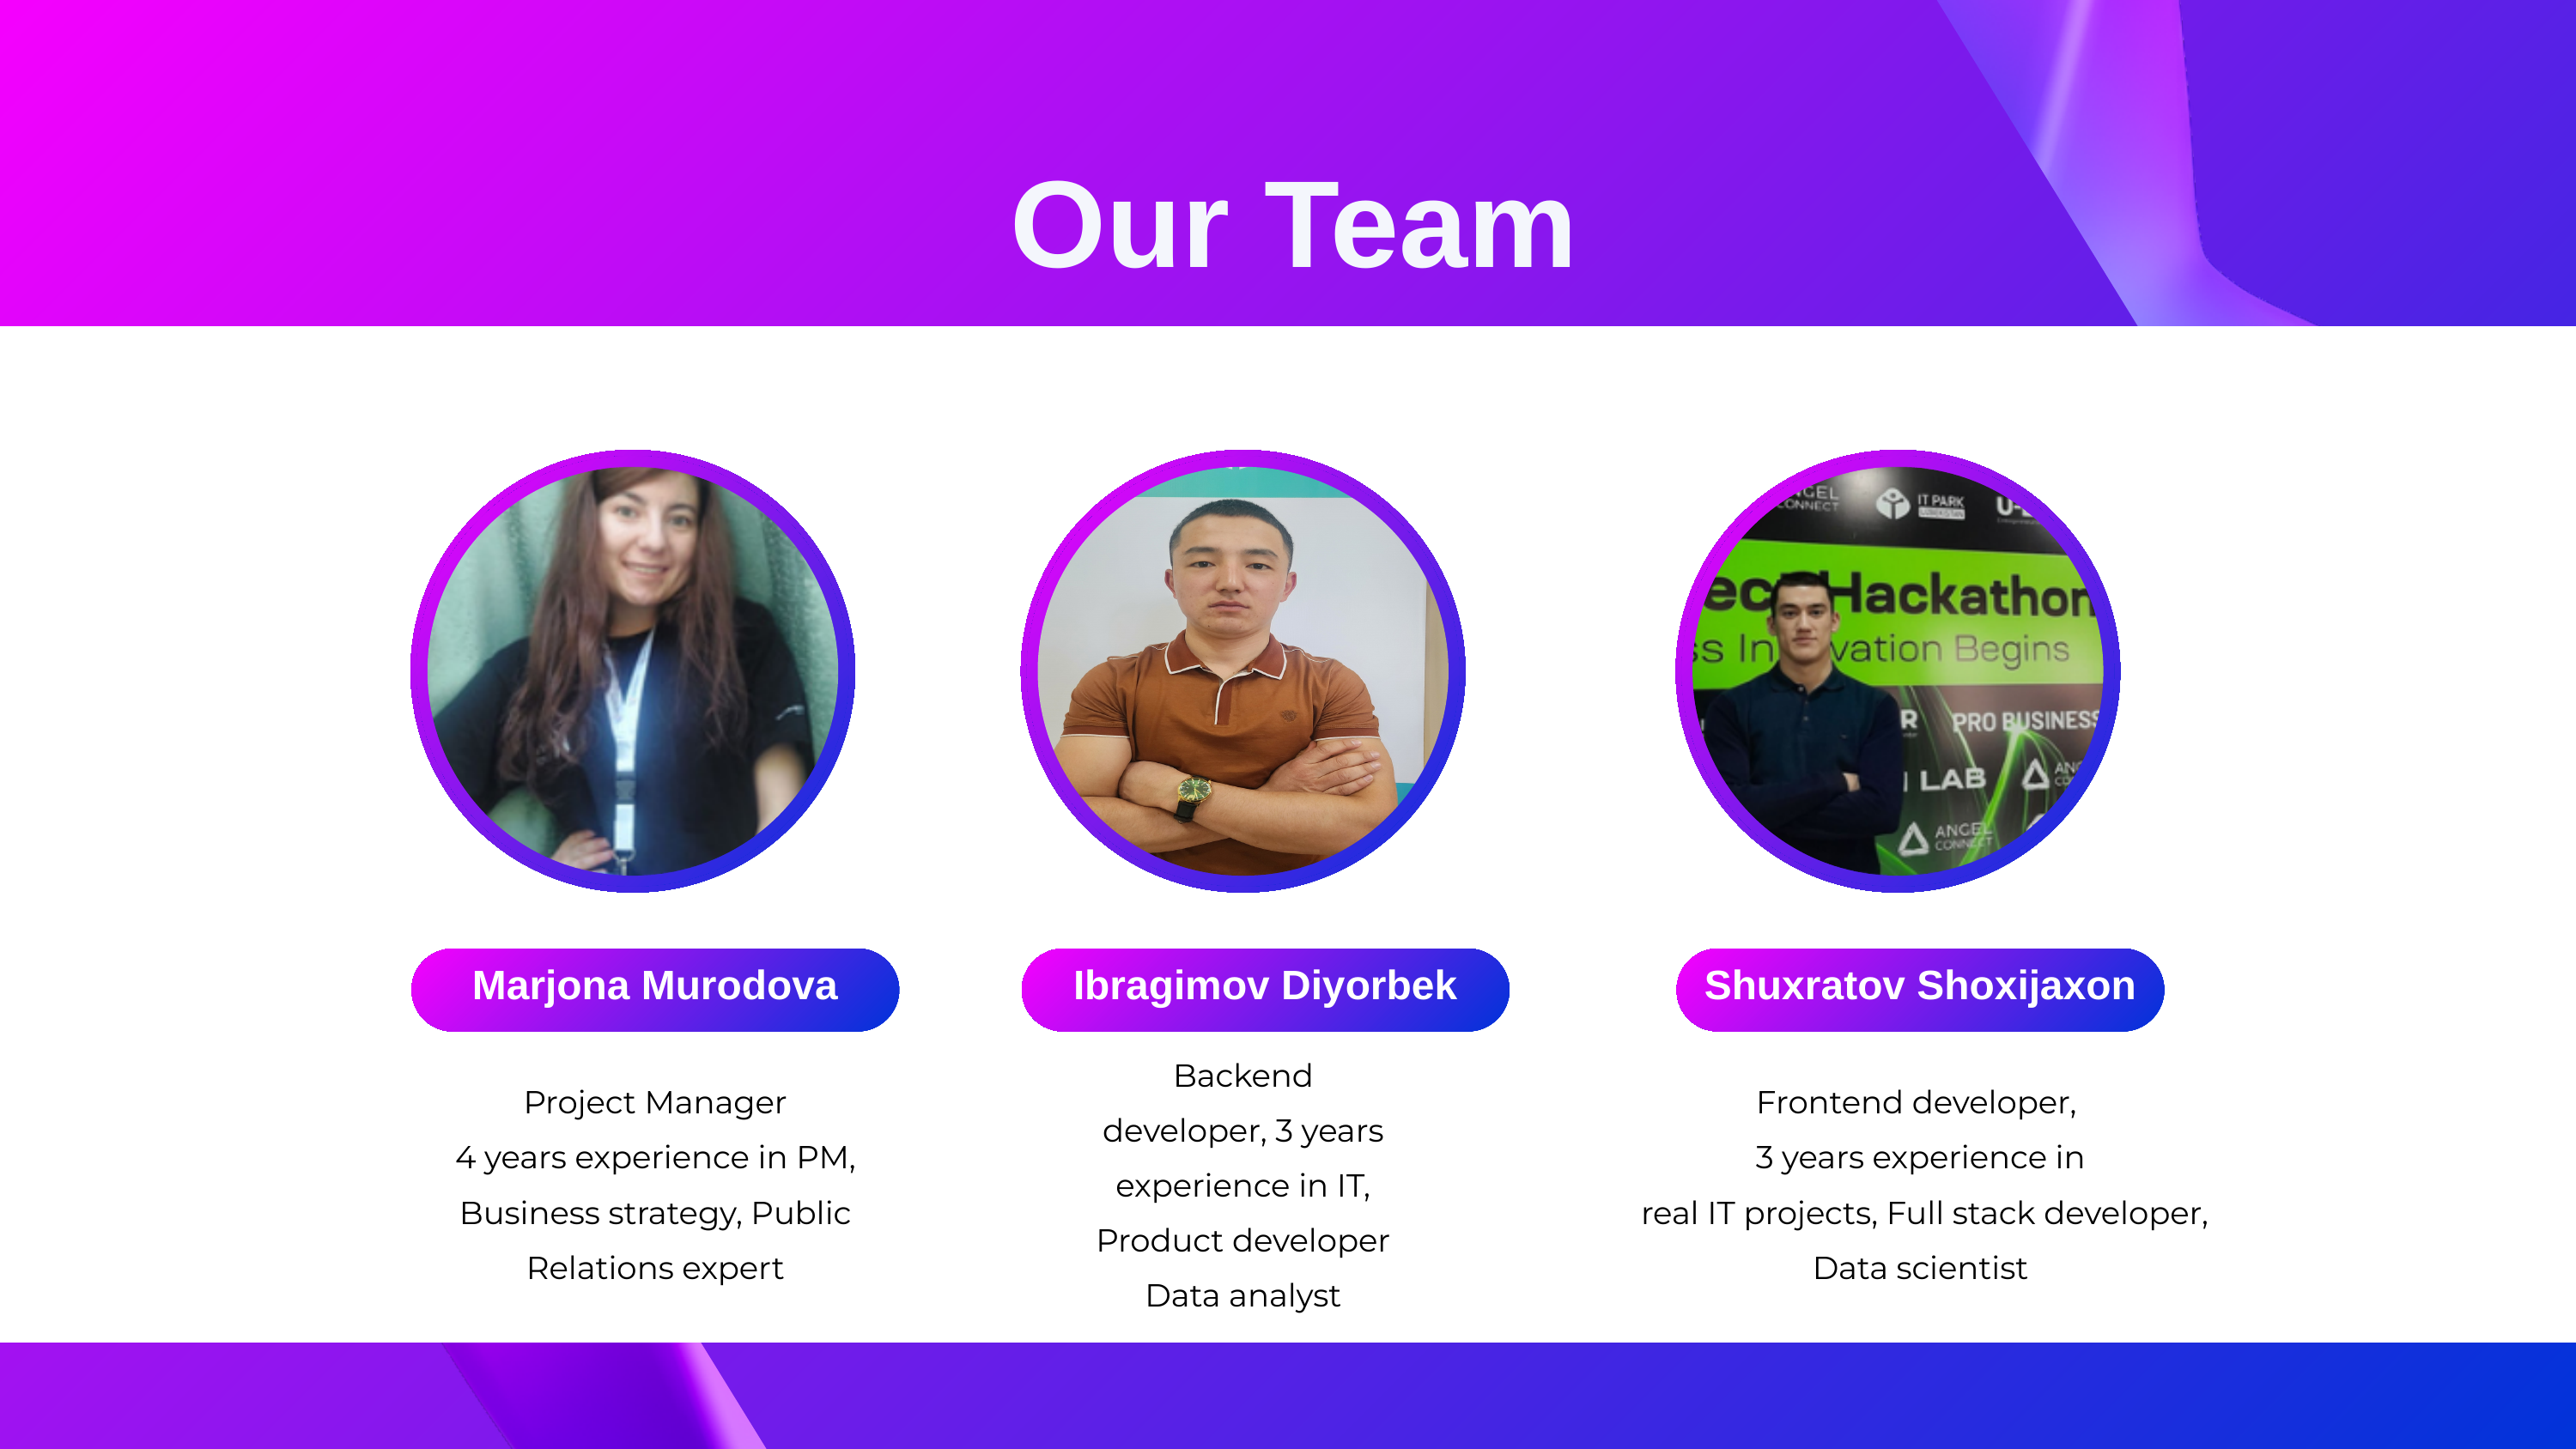

Our Team

Marjona Murodova

Ibragimov Diyorbek

Shuxratov Shoxijaxon
Backend developer, 3 years experience in IT, Product developer
Data analyst

Project Manager
4 years experience in PM,
Business strategy, Public Relations expert
Frontend developer,
3 years experience in
 real IT projects, Full stack developer,
Data scientist